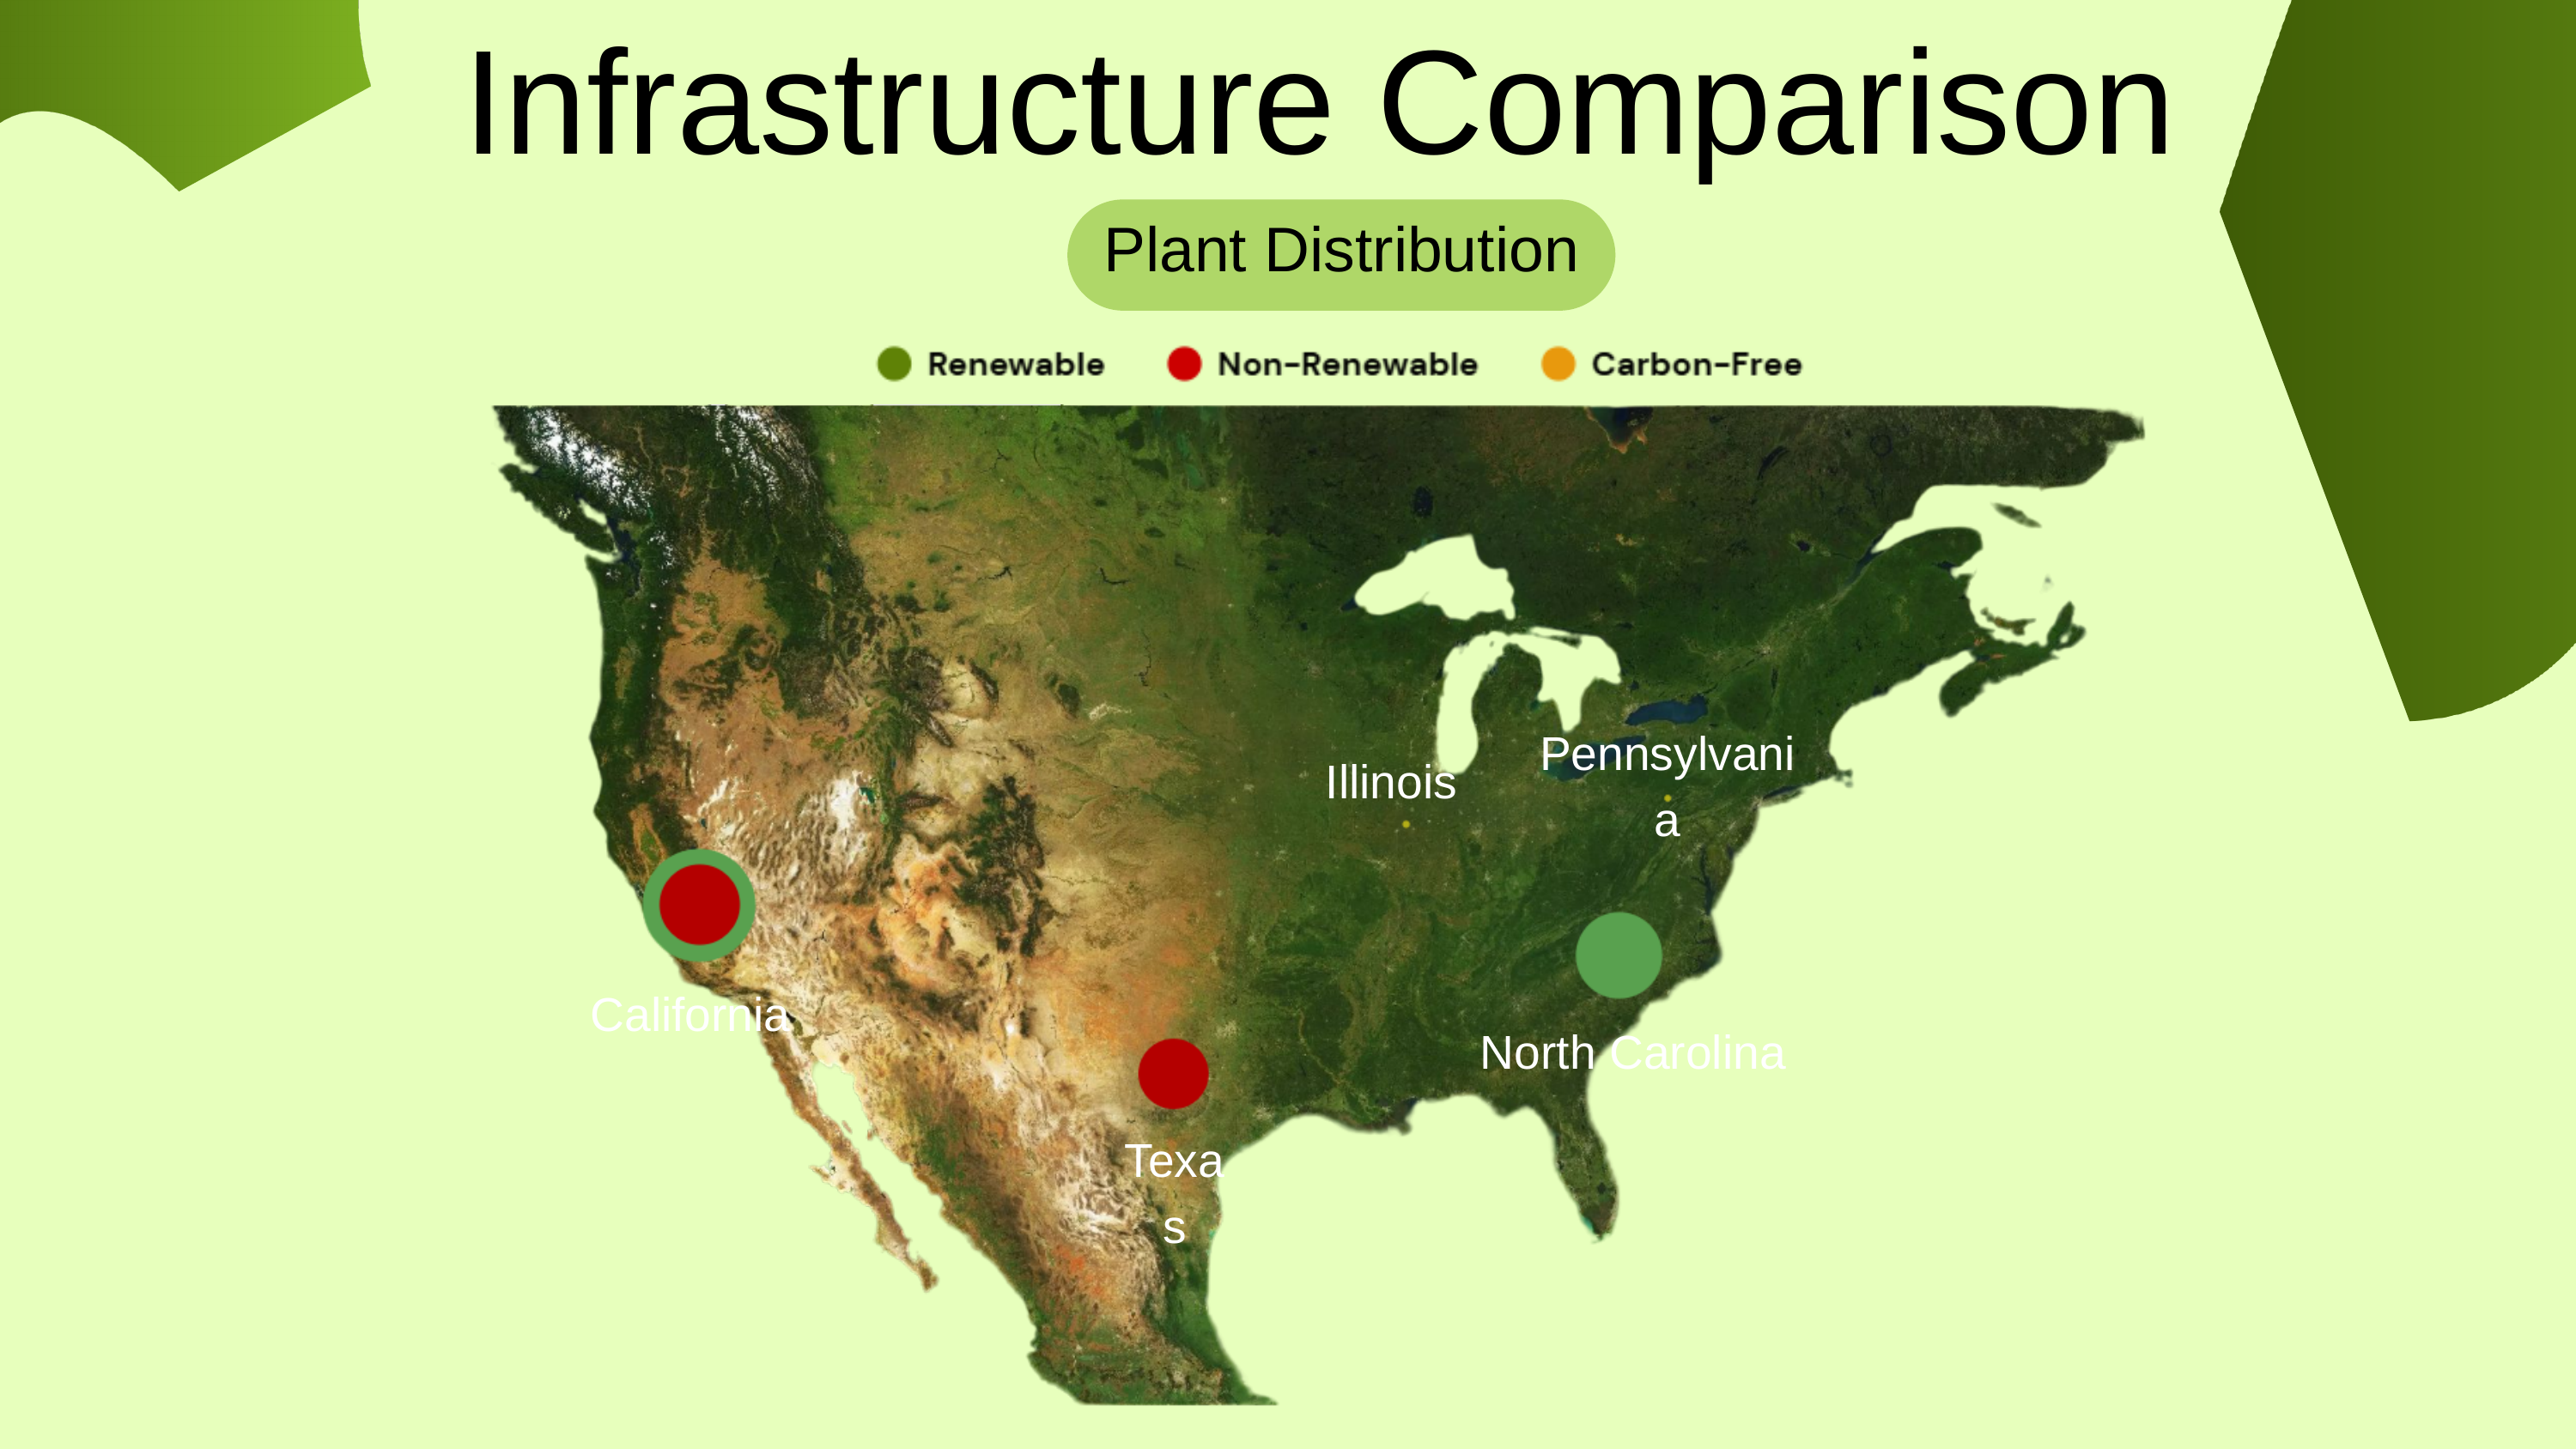

Infrastructure Comparison

Plant Distribution

Pennsylvania
Illinois
California
North Carolina
Texas